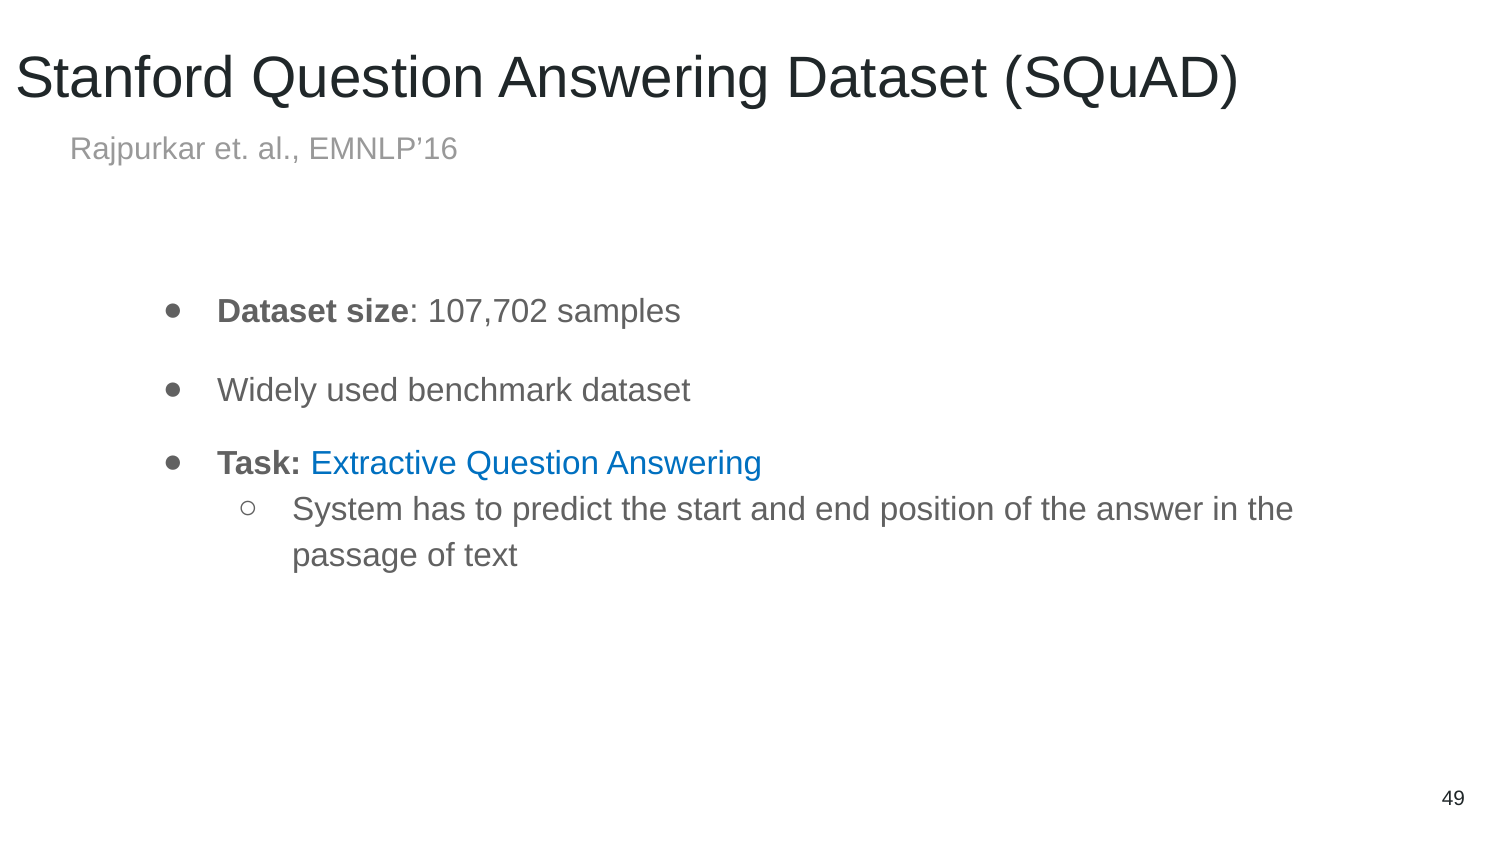

Stanford Question Answering Dataset (SQuAD)

Rajpurkar et. al., EMNLP’16
Dataset size: 107,702 samples
Widely used benchmark dataset
Task: Extractive Question Answering
System has to predict the start and end position of the answer in the passage of text

49